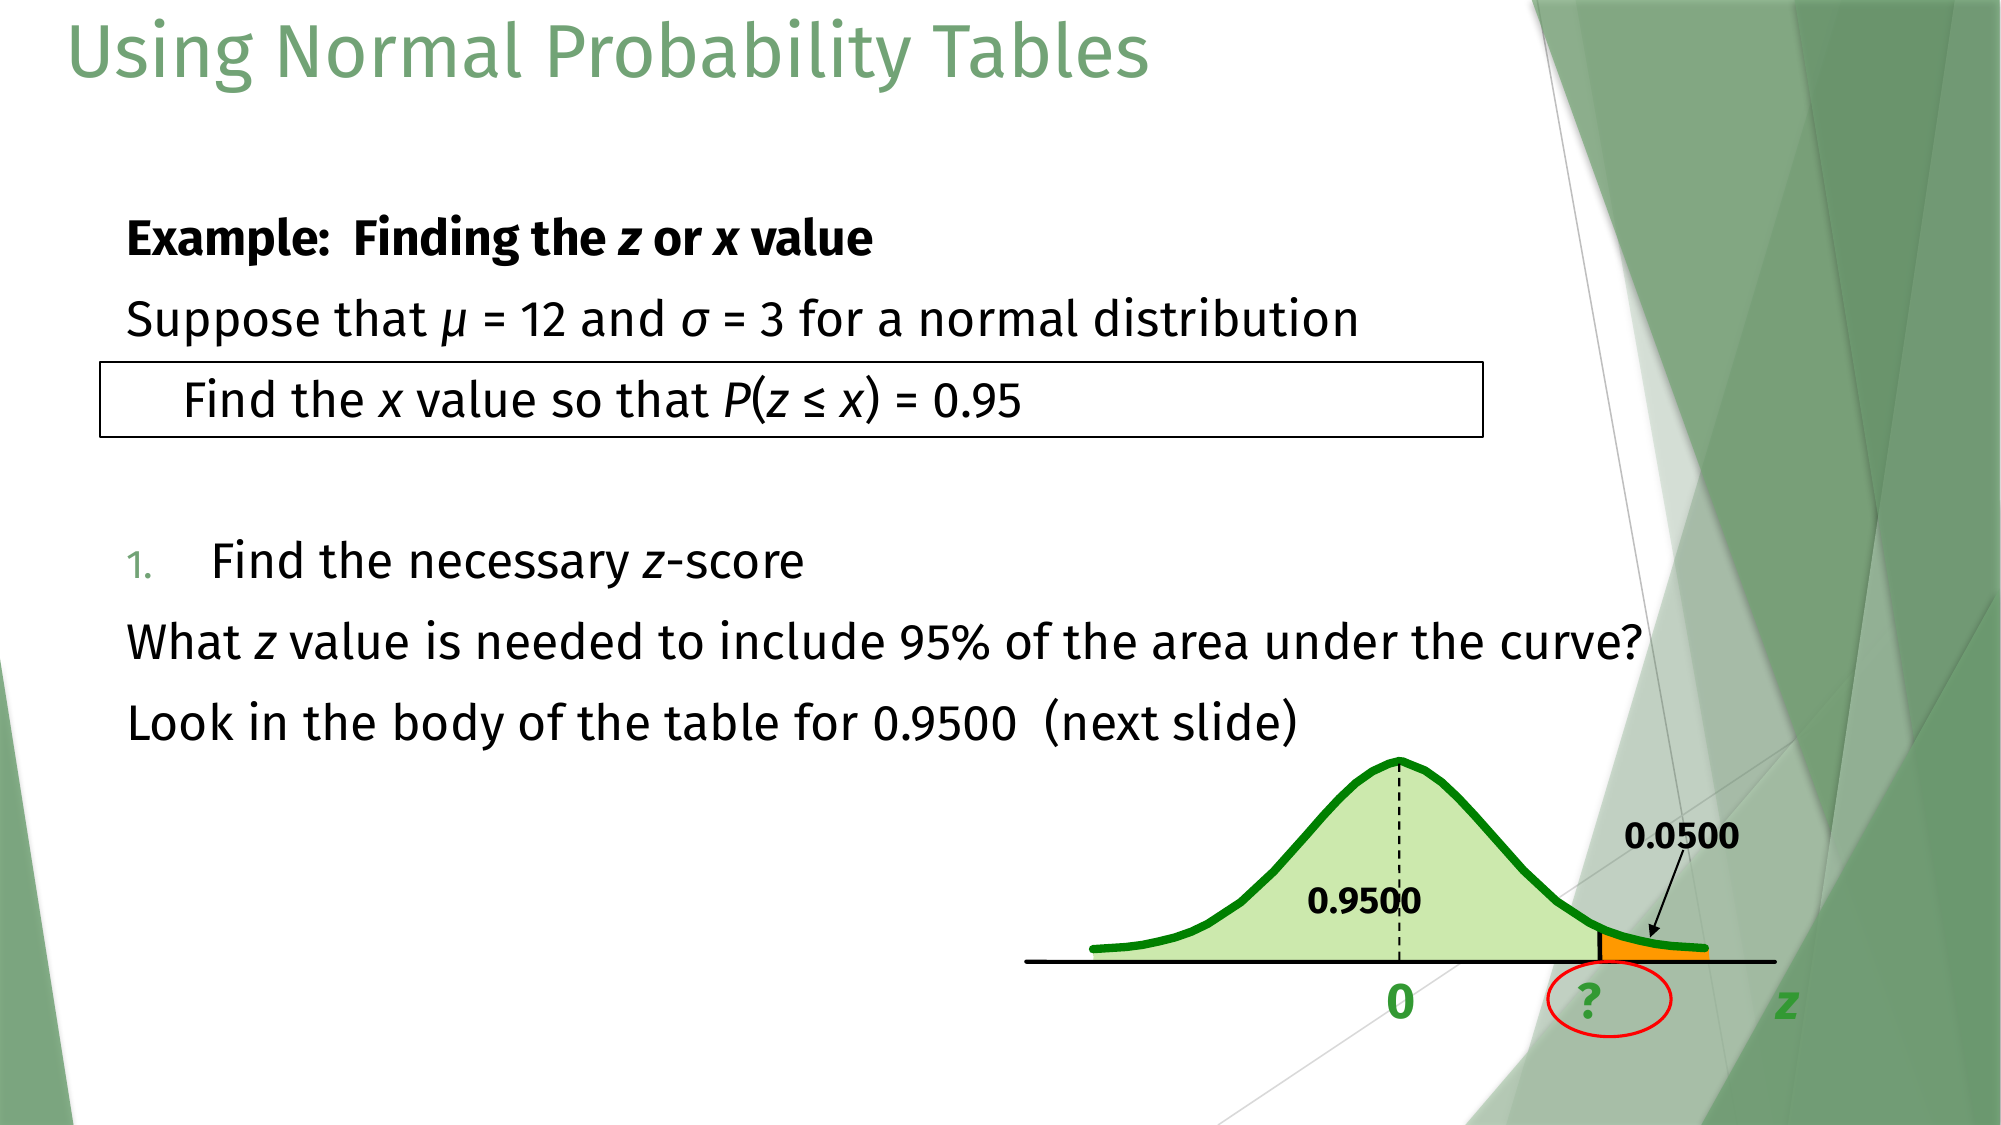

# Using Normal Probability Tables
Example:  Finding the z or x value
Suppose that μ = 12 and σ = 3 for a normal distribution
	Find the x value so that P(z ≤ x) = 0.95

Find the necessary z-score
What z value is needed to include 95% of the area under the curve?
Look in the body of the table for 0.9500  (next slide)

0.0500

0.9500

0
?
z